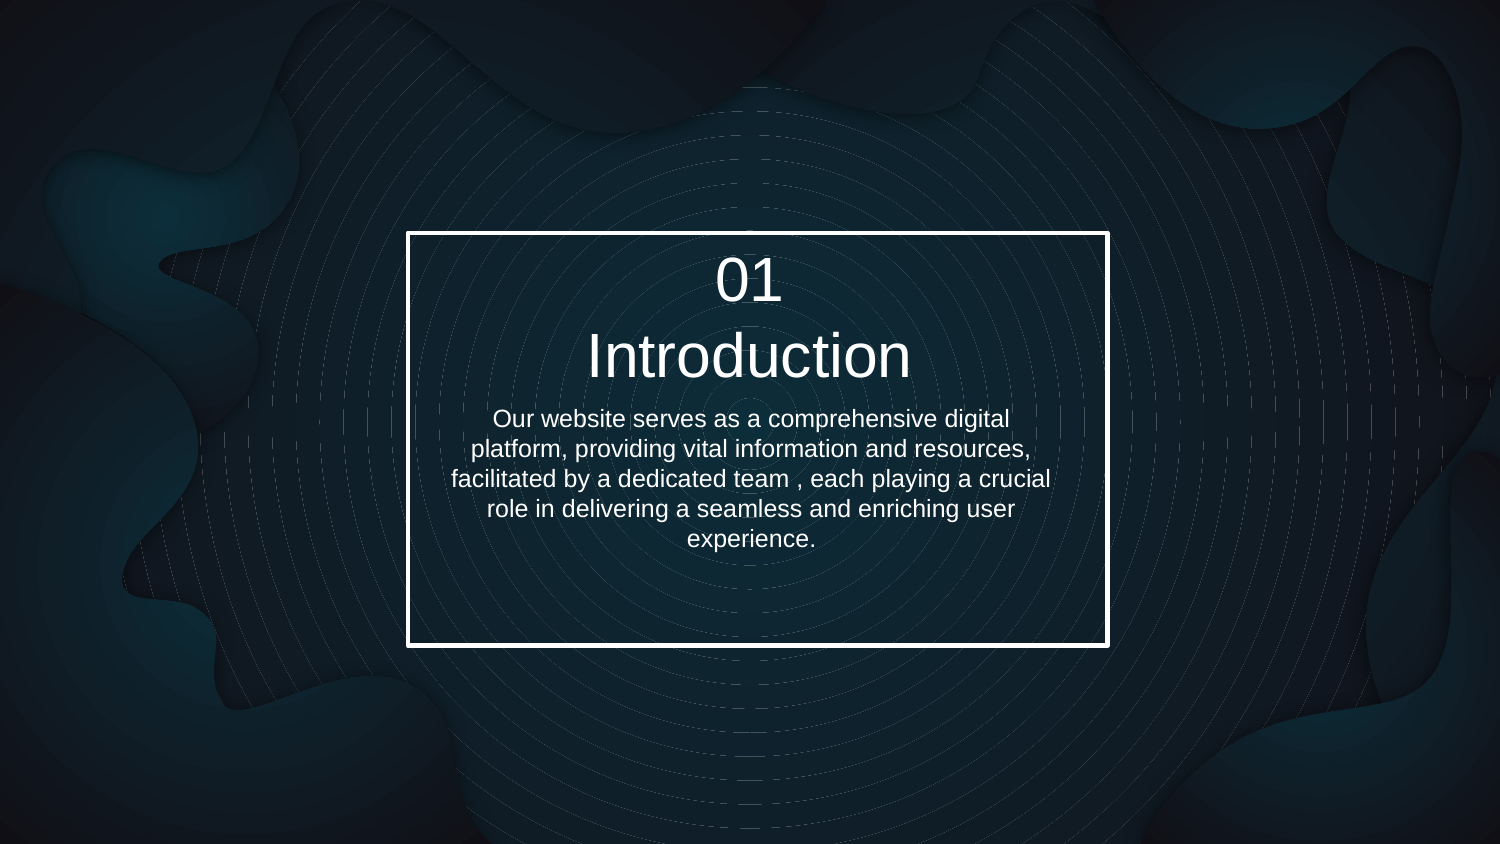

01
# Introduction
Our website serves as a comprehensive digital platform, providing vital information and resources, facilitated by a dedicated team , each playing a crucial role in delivering a seamless and enriching user experience.